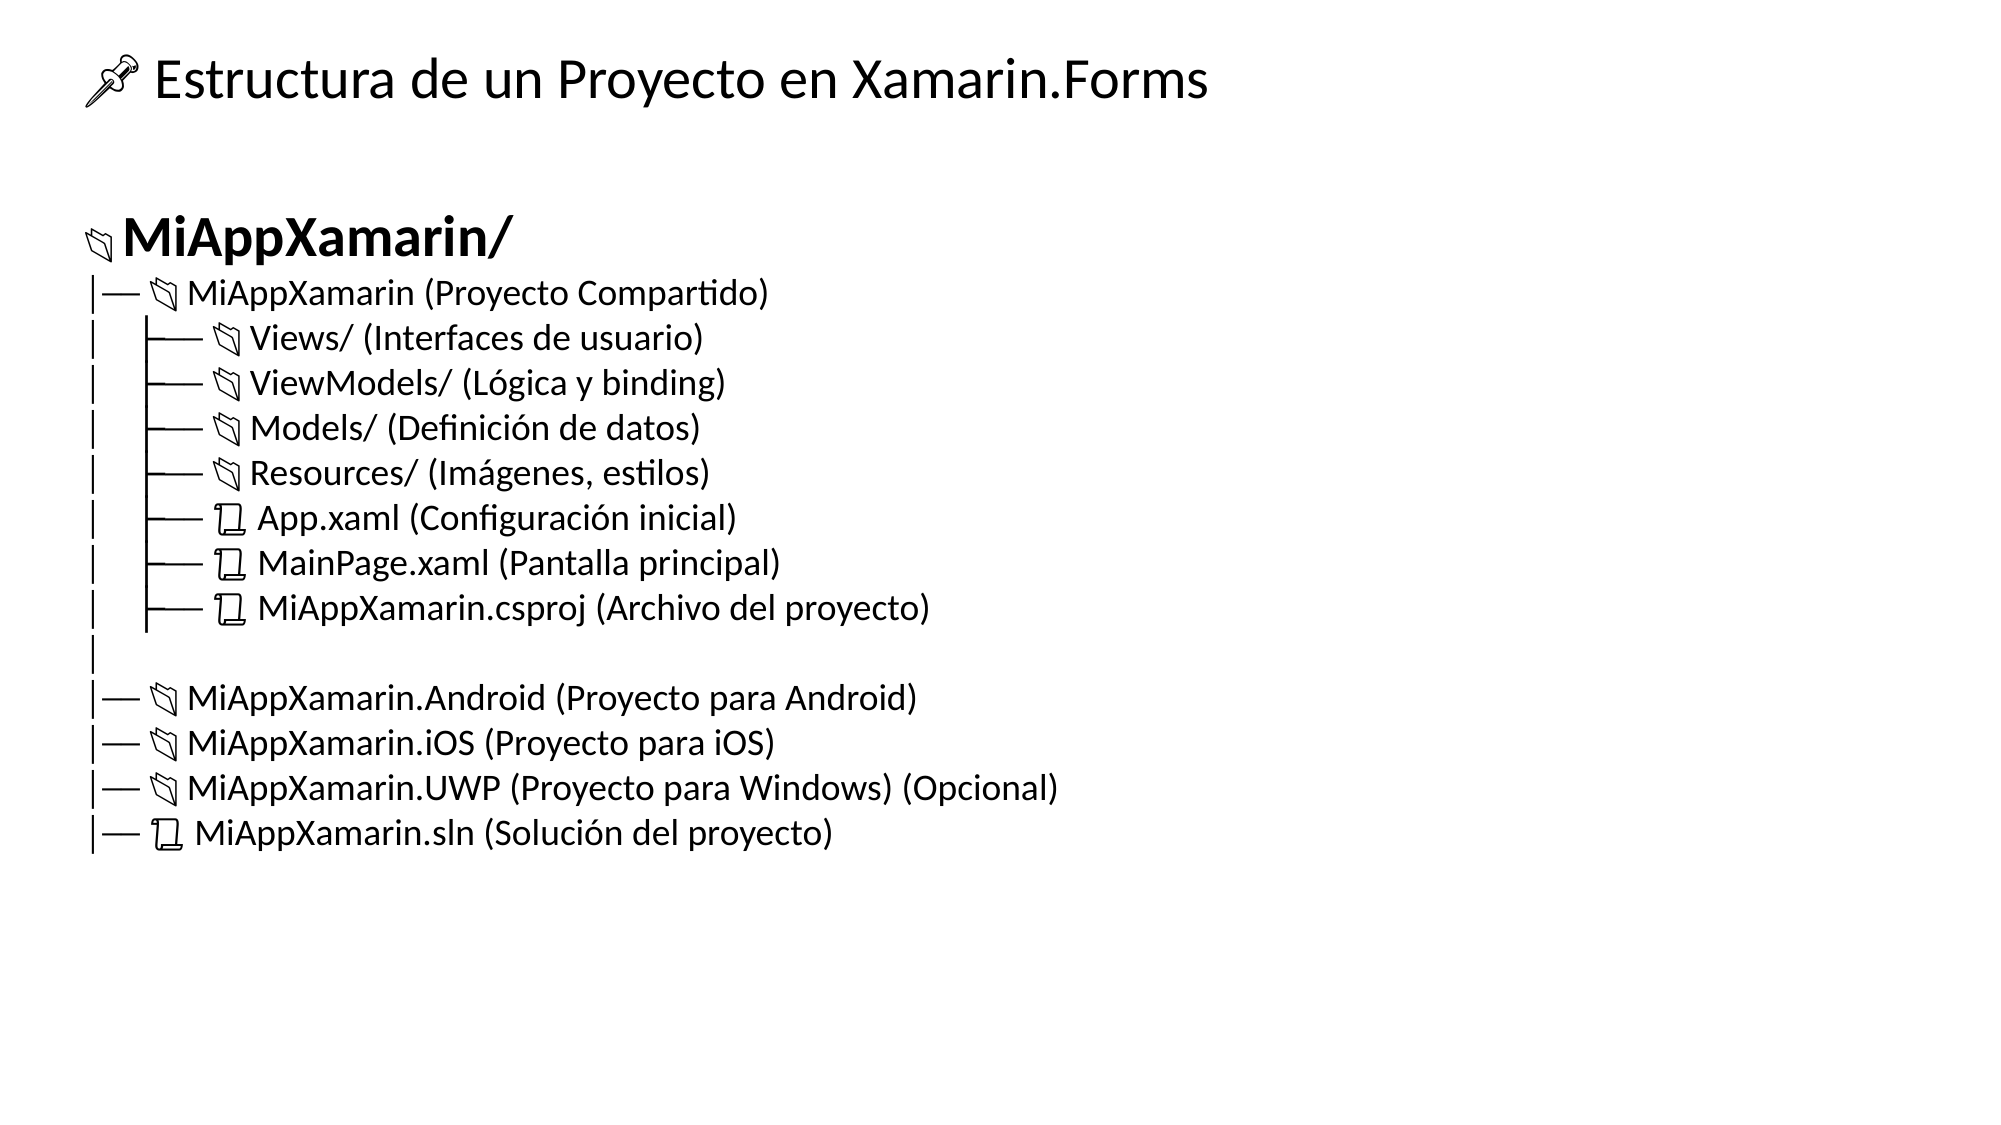

📌 Estructura de un Proyecto en Xamarin.Forms
📂 MiAppXamarin/
│── 📂 MiAppXamarin (Proyecto Compartido)
│   ├── 📂 Views/ (Interfaces de usuario)
│   ├── 📂 ViewModels/ (Lógica y binding)
│   ├── 📂 Models/ (Definición de datos)
│   ├── 📂 Resources/ (Imágenes, estilos)
│   ├── 📜 App.xaml (Configuración inicial)
│   ├── 📜 MainPage.xaml (Pantalla principal)
│   ├── 📜 MiAppXamarin.csproj (Archivo del proyecto)
│
│── 📂 MiAppXamarin.Android (Proyecto para Android)
│── 📂 MiAppXamarin.iOS (Proyecto para iOS)
│── 📂 MiAppXamarin.UWP (Proyecto para Windows) (Opcional)
│── 📜 MiAppXamarin.sln (Solución del proyecto)